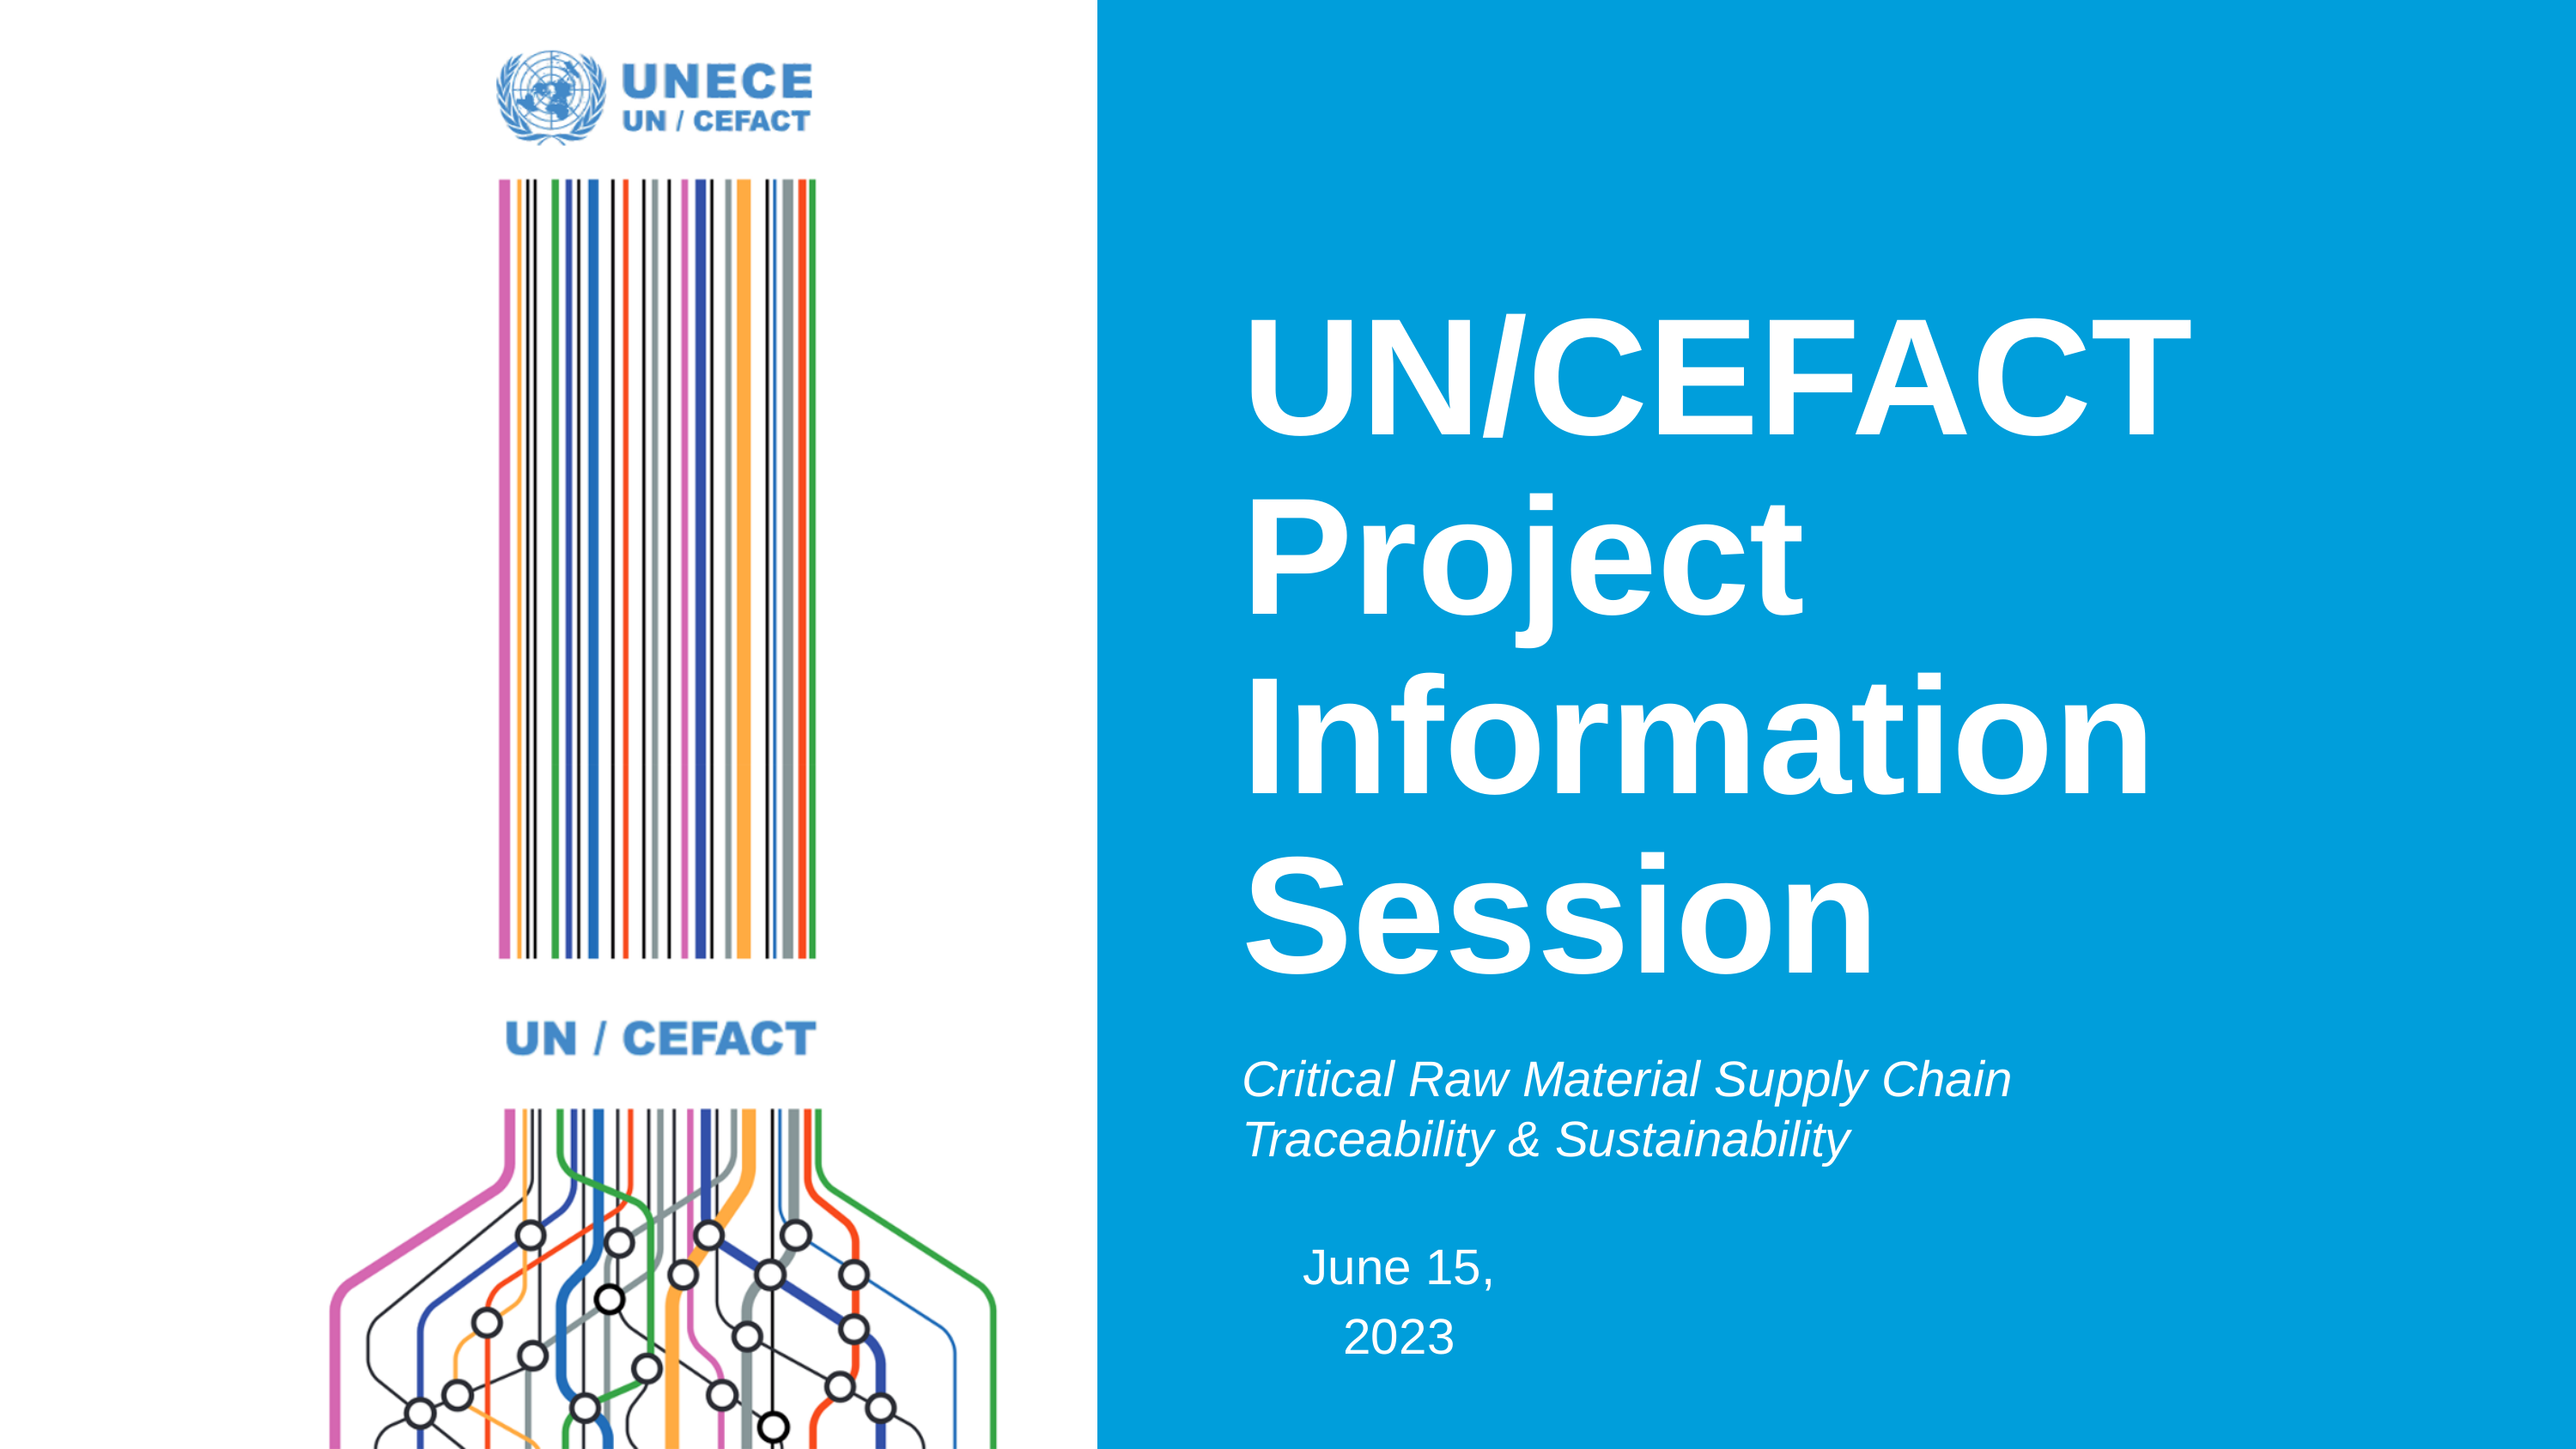

UN/CEFACT Project Information Session
Critical Raw Material Supply Chain
Traceability & Sustainability
June 15, 2023